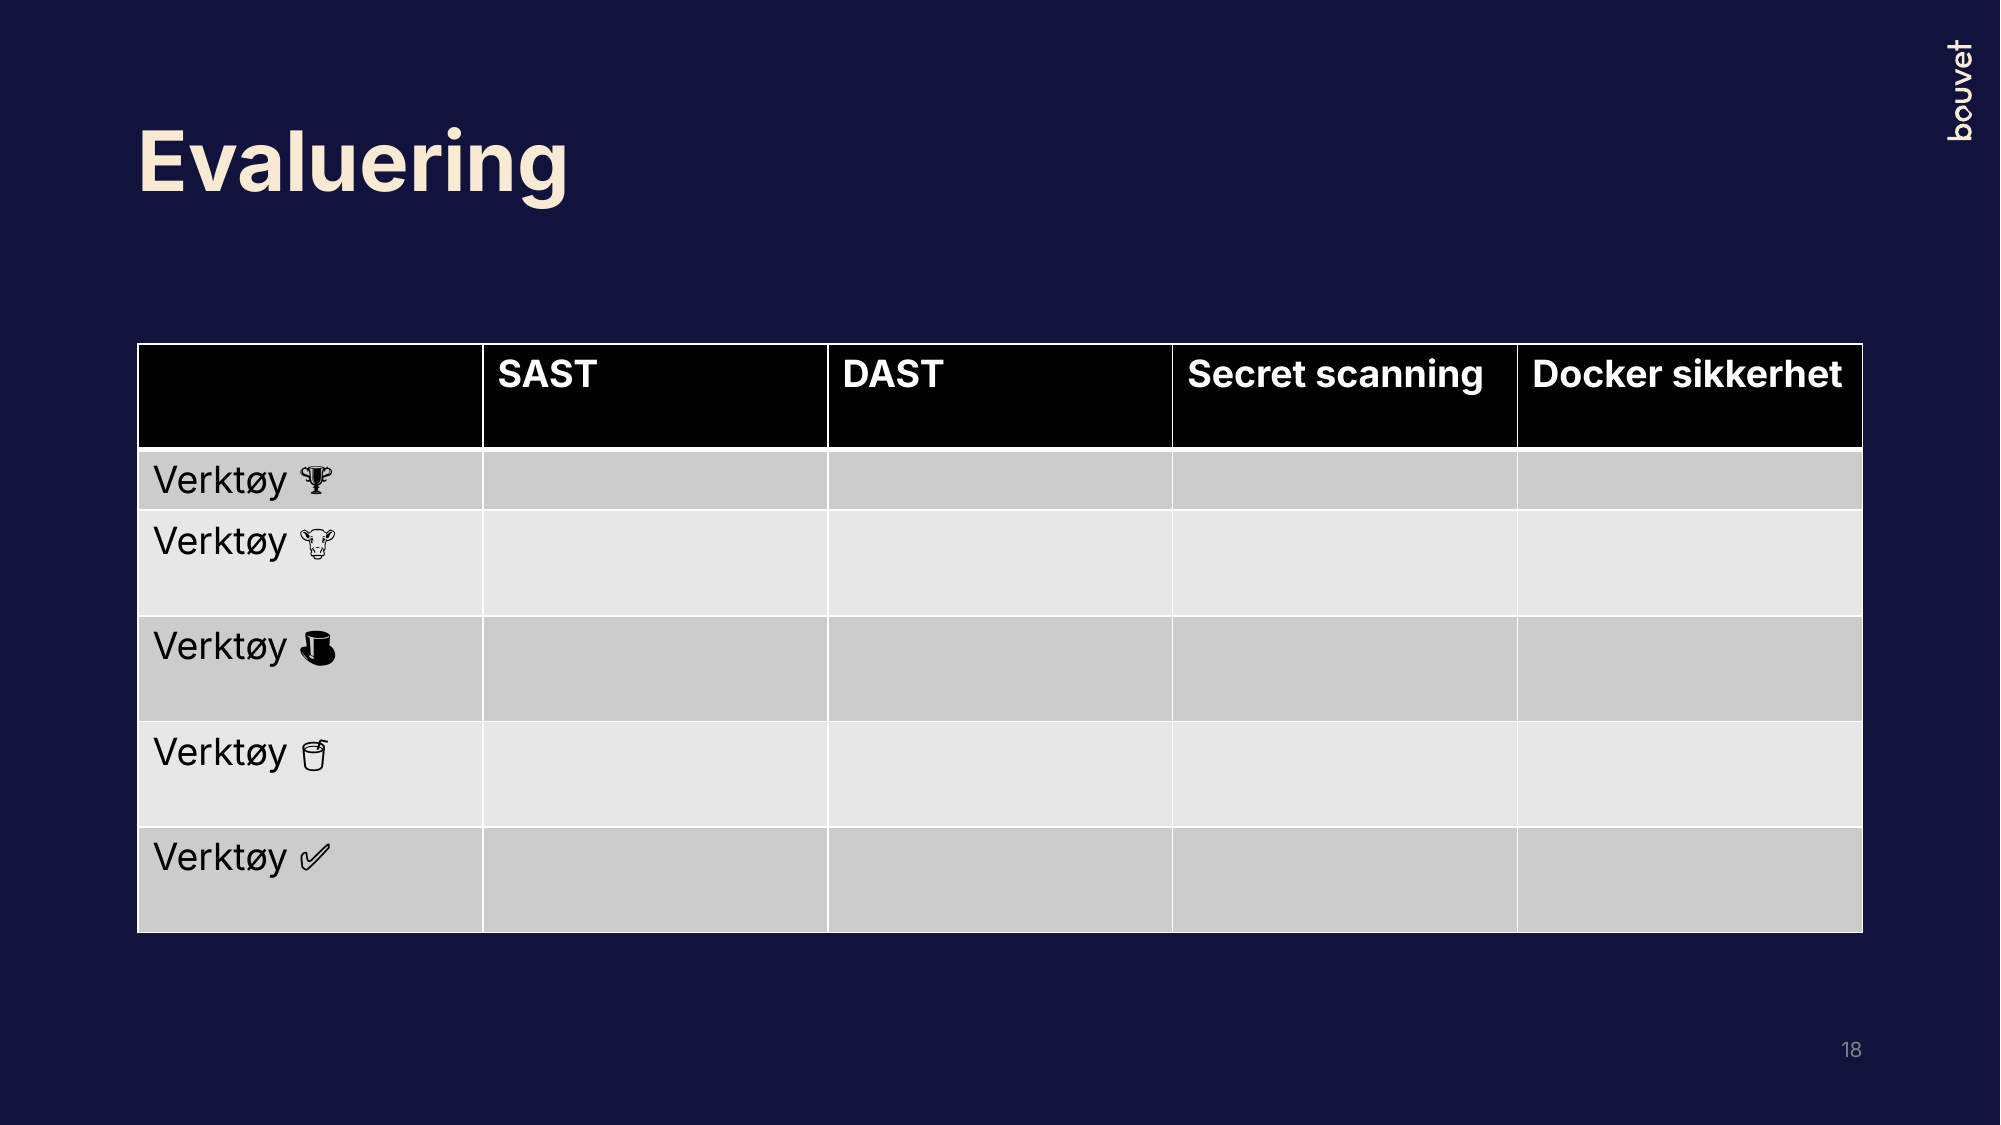

# Evaluering

|  | SAST | DAST | Secret scanning | Docker sikkerhet |
| --- | --- | --- | --- | --- |
| Verktøy 🏆 |  |  |  |  |
| Verktøy 🐮 |  |  |  |  |
| Verktøy 🎩 |  |  |  |  |
| Verktøy 🥤 |  |  |  |  |
| Verktøy ✅ |  |  |  |  |
18